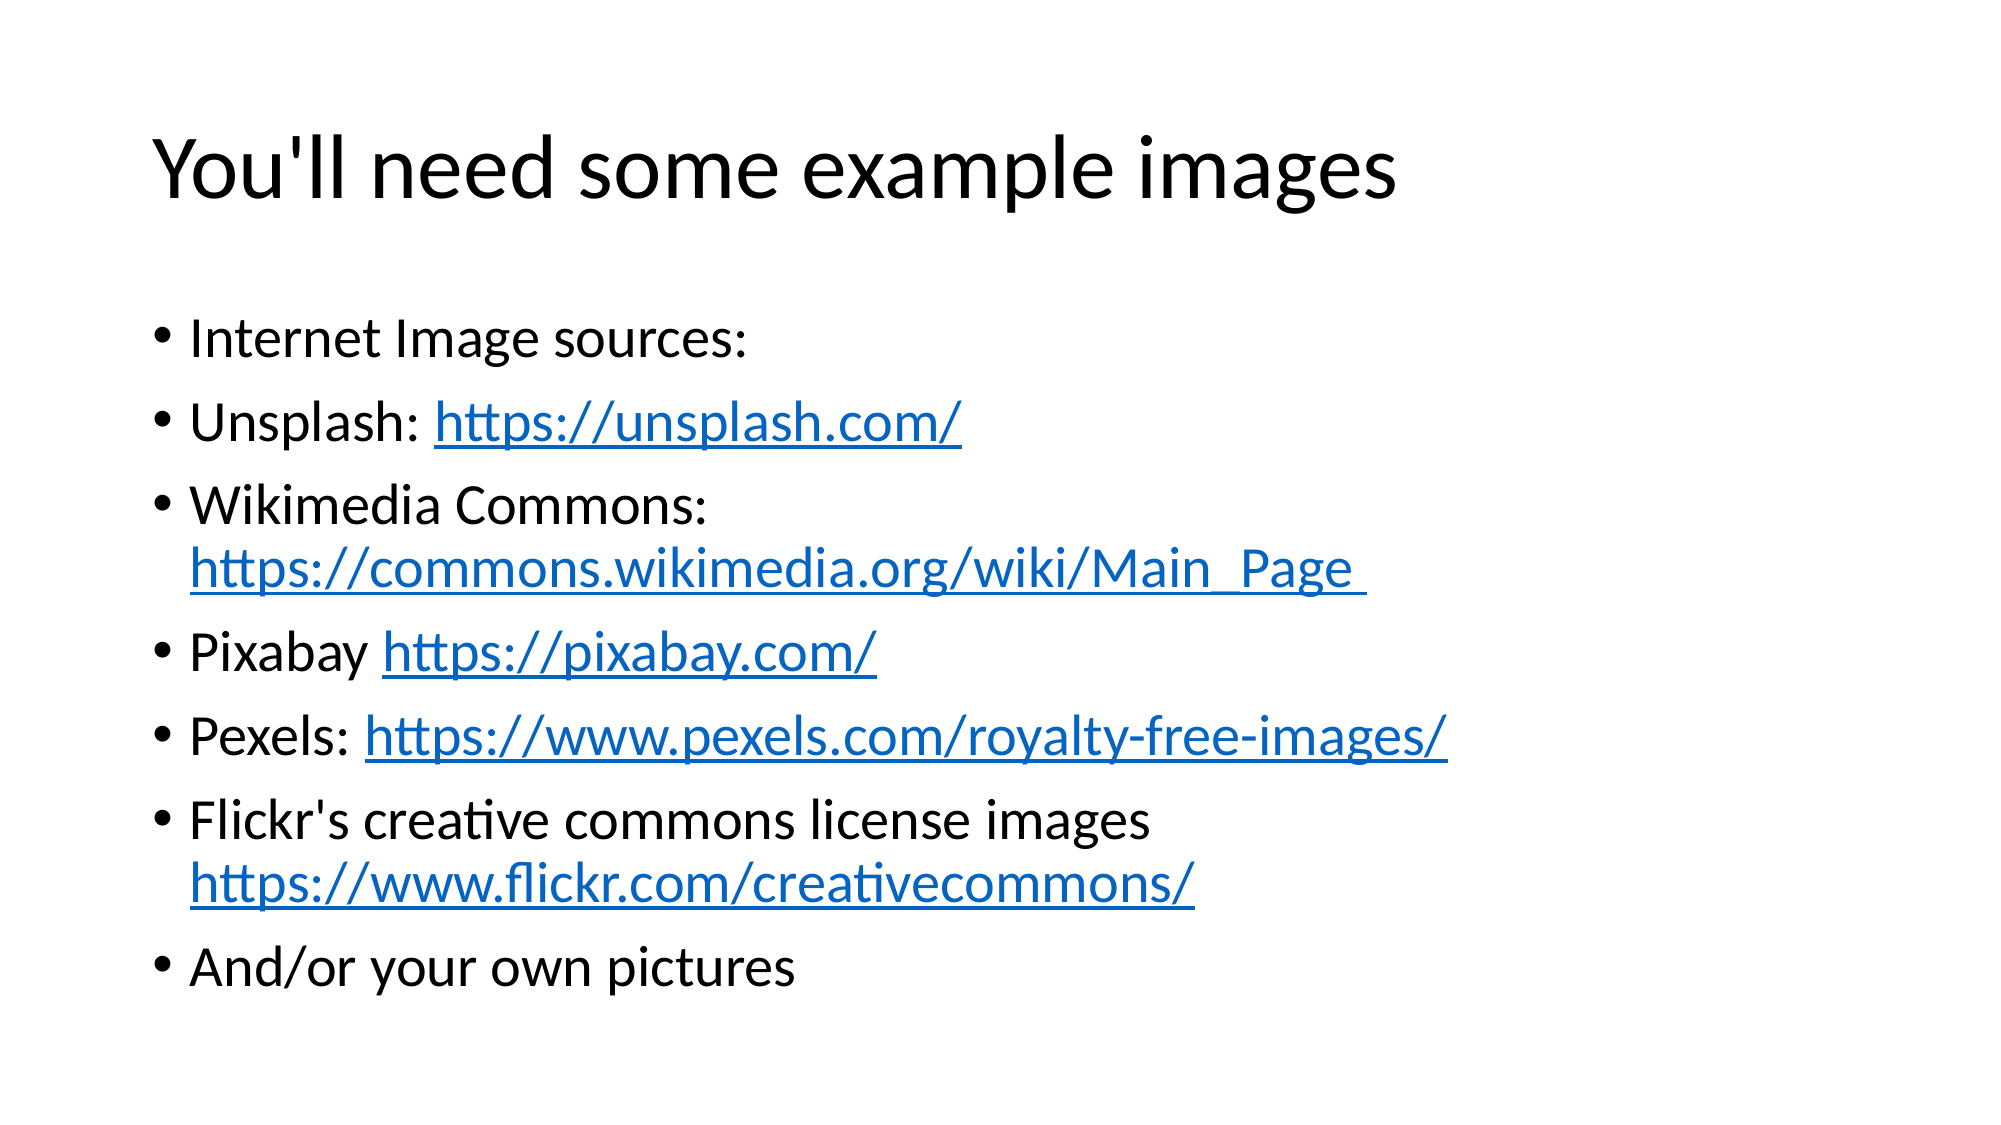

# You'll need some example images
Internet Image sources:
Unsplash: https://unsplash.com/
Wikimedia Commons: https://commons.wikimedia.org/wiki/Main_Page
Pixabay https://pixabay.com/
Pexels: https://www.pexels.com/royalty-free-images/
Flickr's creative commons license images  https://www.flickr.com/creativecommons/
And/or your own pictures